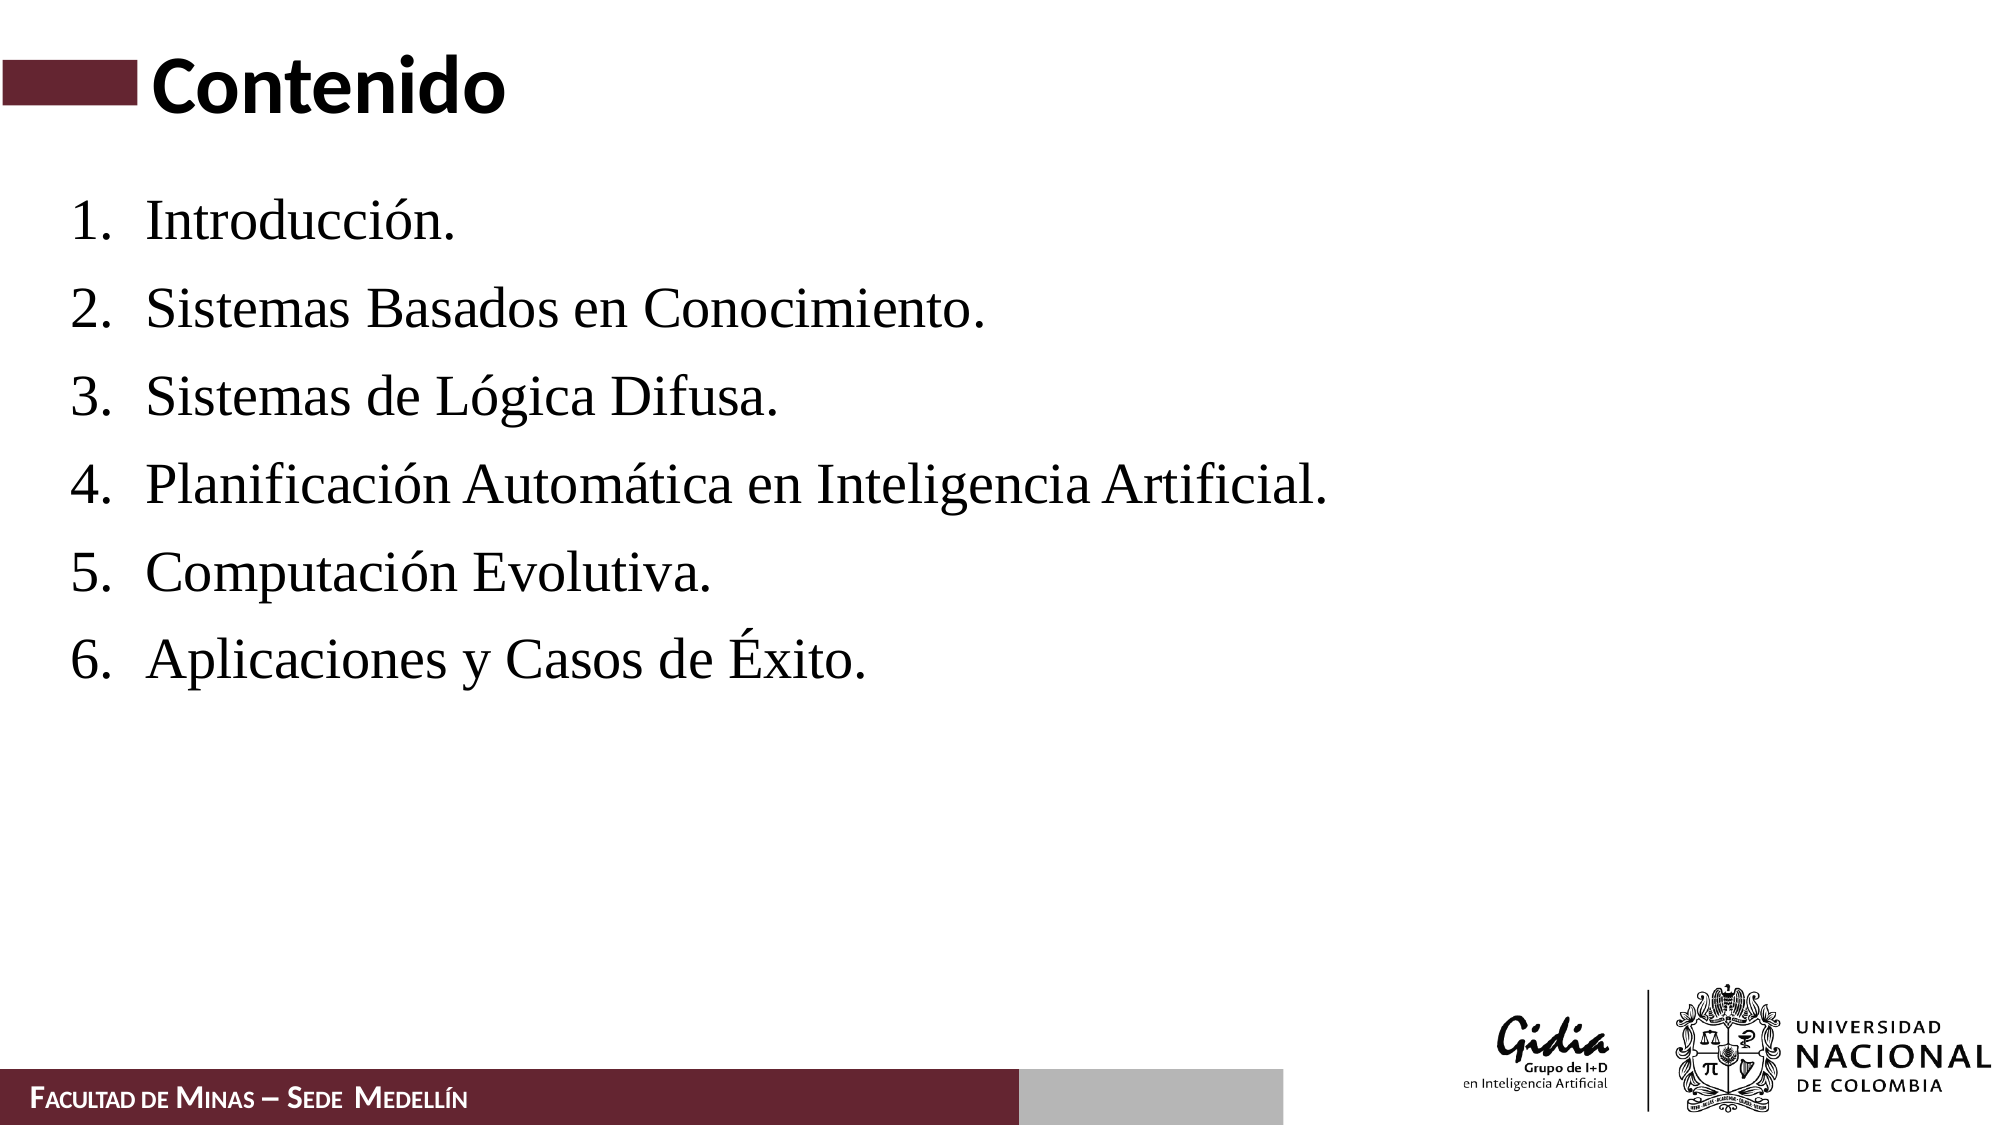

# Contenido
Introducción.
Sistemas Basados en Conocimiento.
Sistemas de Lógica Difusa.
Planificación Automática en Inteligencia Artificial.
Computación Evolutiva.
Aplicaciones y Casos de Éxito.